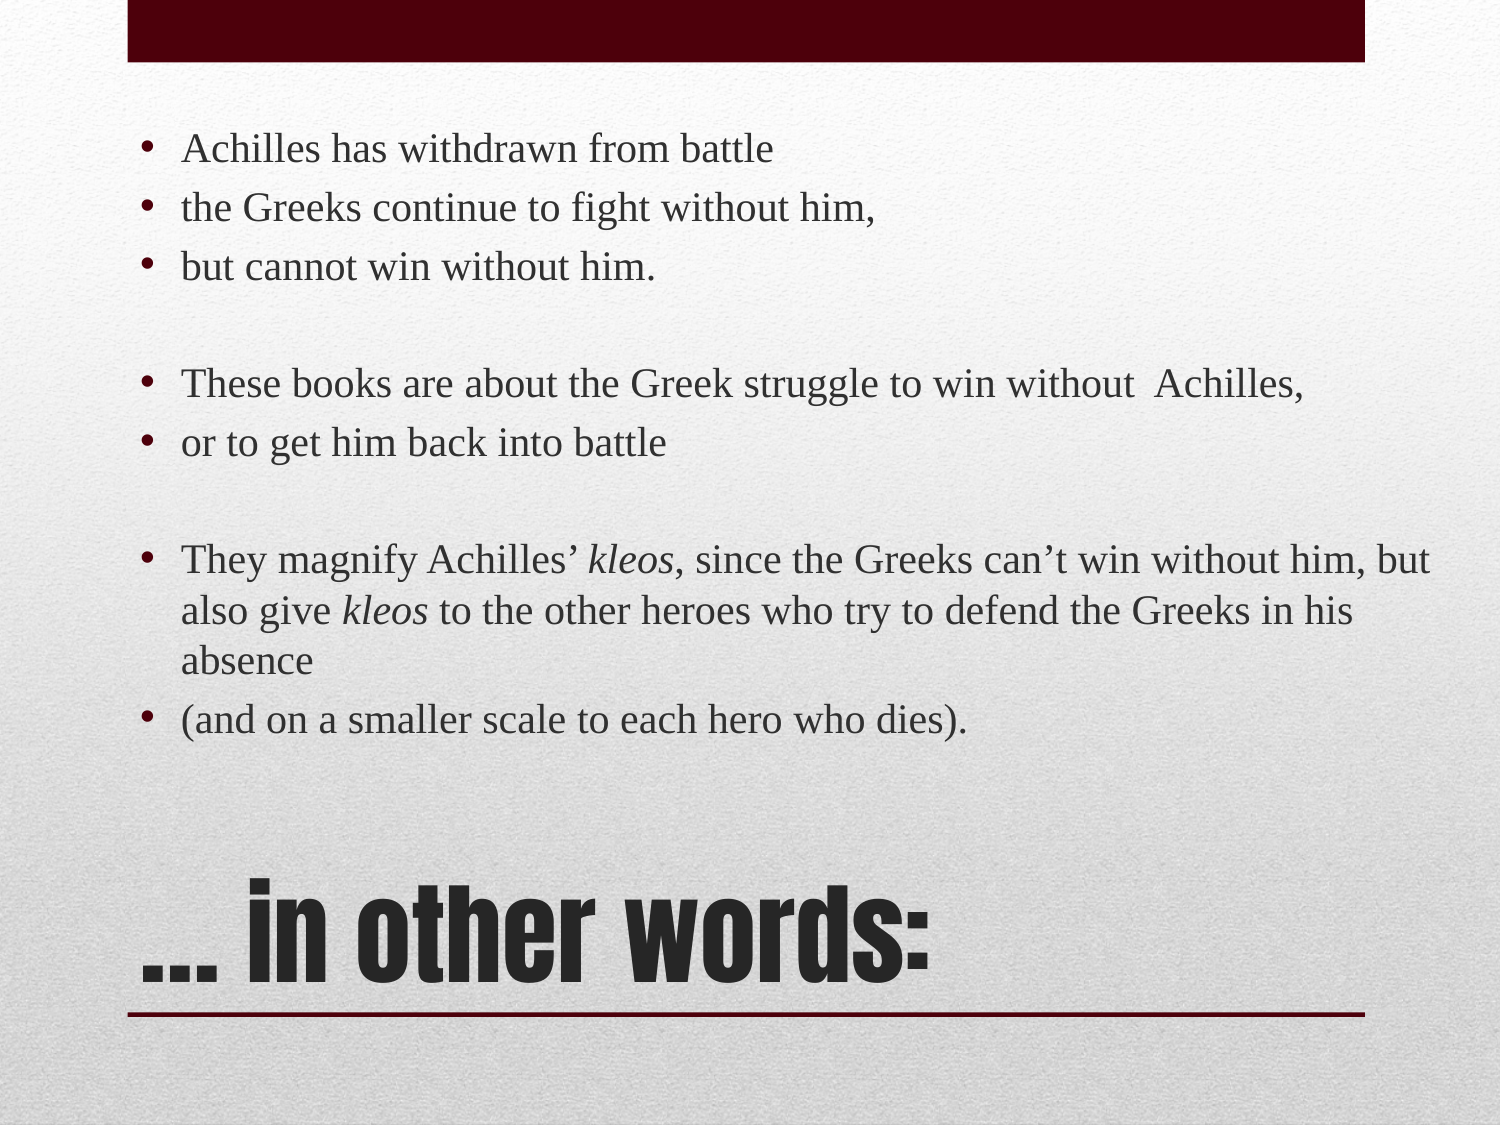

Achilles has withdrawn from battle
the Greeks continue to fight without him,
but cannot win without him.

These books are about the Greek struggle to win without  Achilles,
or to get him back into battle

They magnify Achilles’ kleos, since the Greeks can’t win without him, but also give kleos to the other heroes who try to defend the Greeks in his absence
(and on a smaller scale to each hero who dies).
# … in other words: